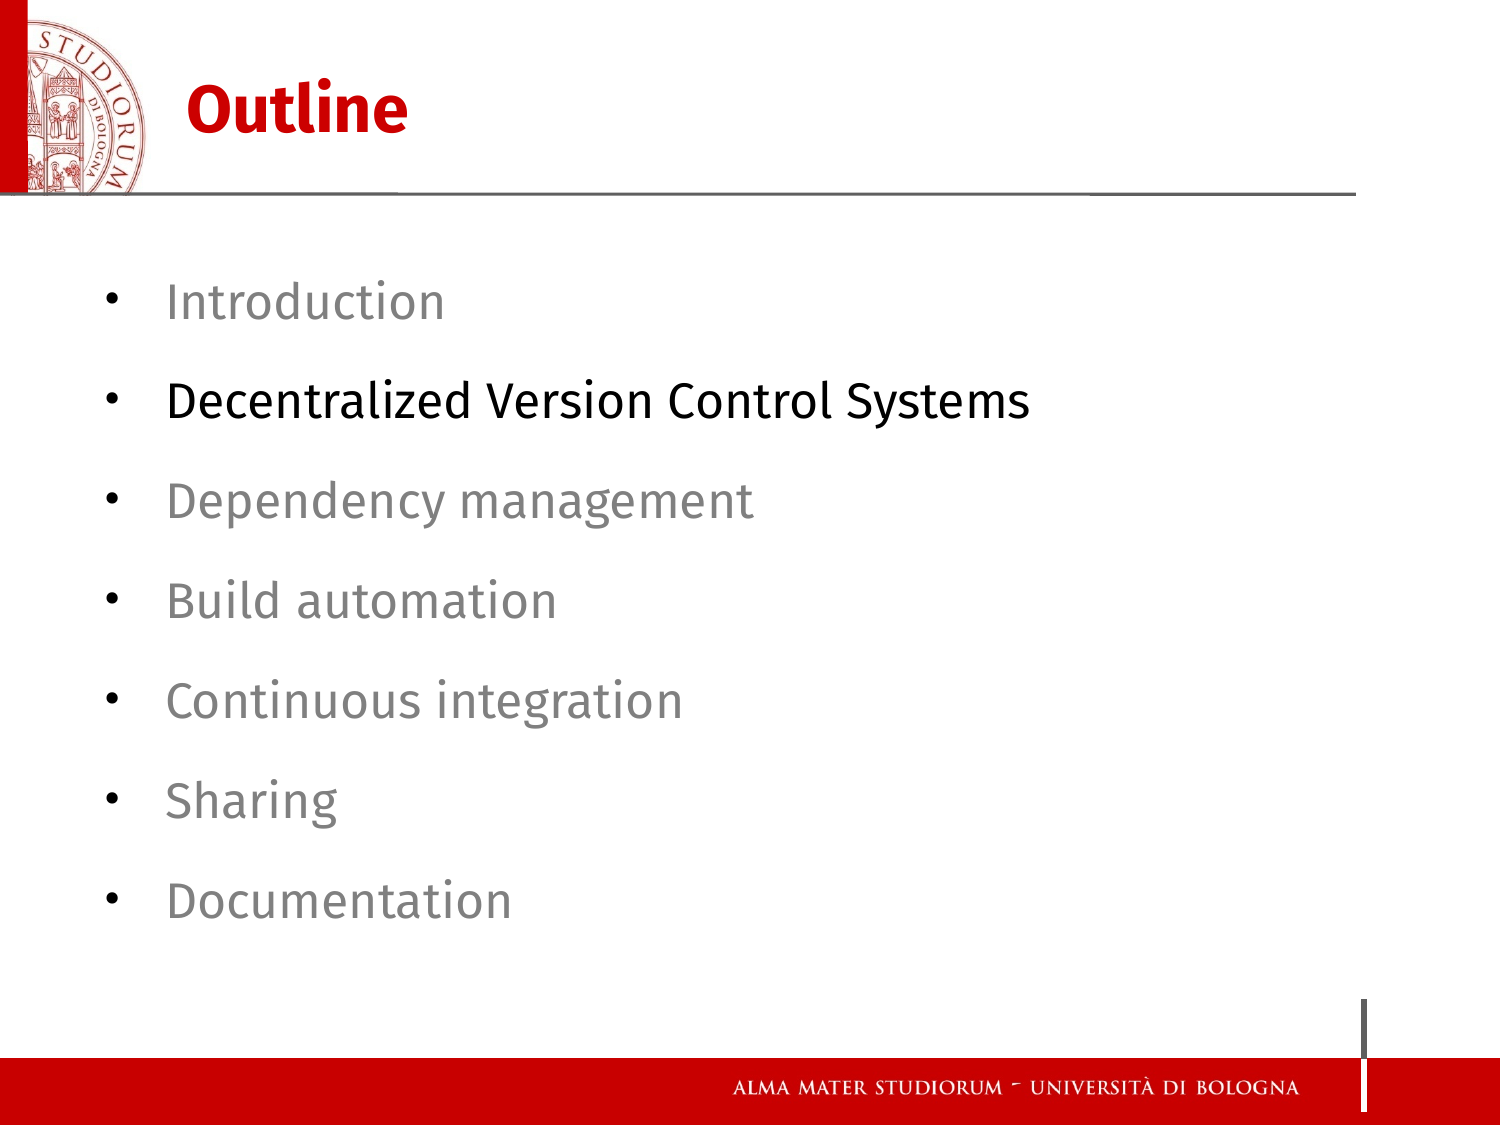

# Outline
Introduction
Decentralized Version Control Systems
Dependency management
Build automation
Continuous integration
Sharing
Documentation